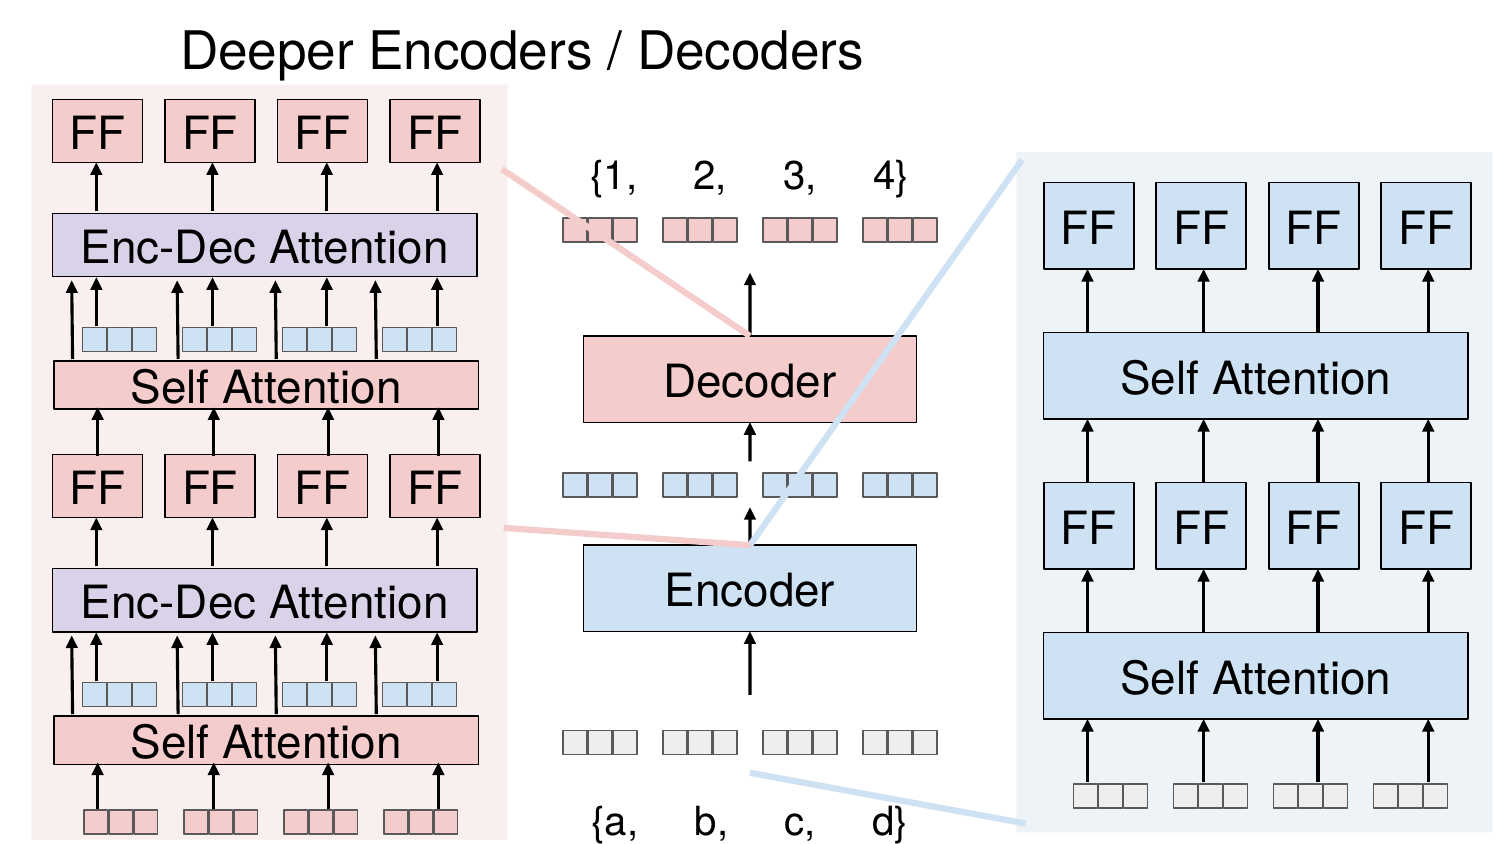

# Deeper Encoders / Decoders

FF
FF
FF
FF
Enc-Dec Attention

Self Attention
FF
FF
FF
FF
Enc-Dec Attention

Self Attention

{1,     2,     3,     4}

FF
FF
FF
FF
Self Attention
FF
FF
FF
FF
Self Attention

Decoder

Encoder

{a,     b,     c,     d}